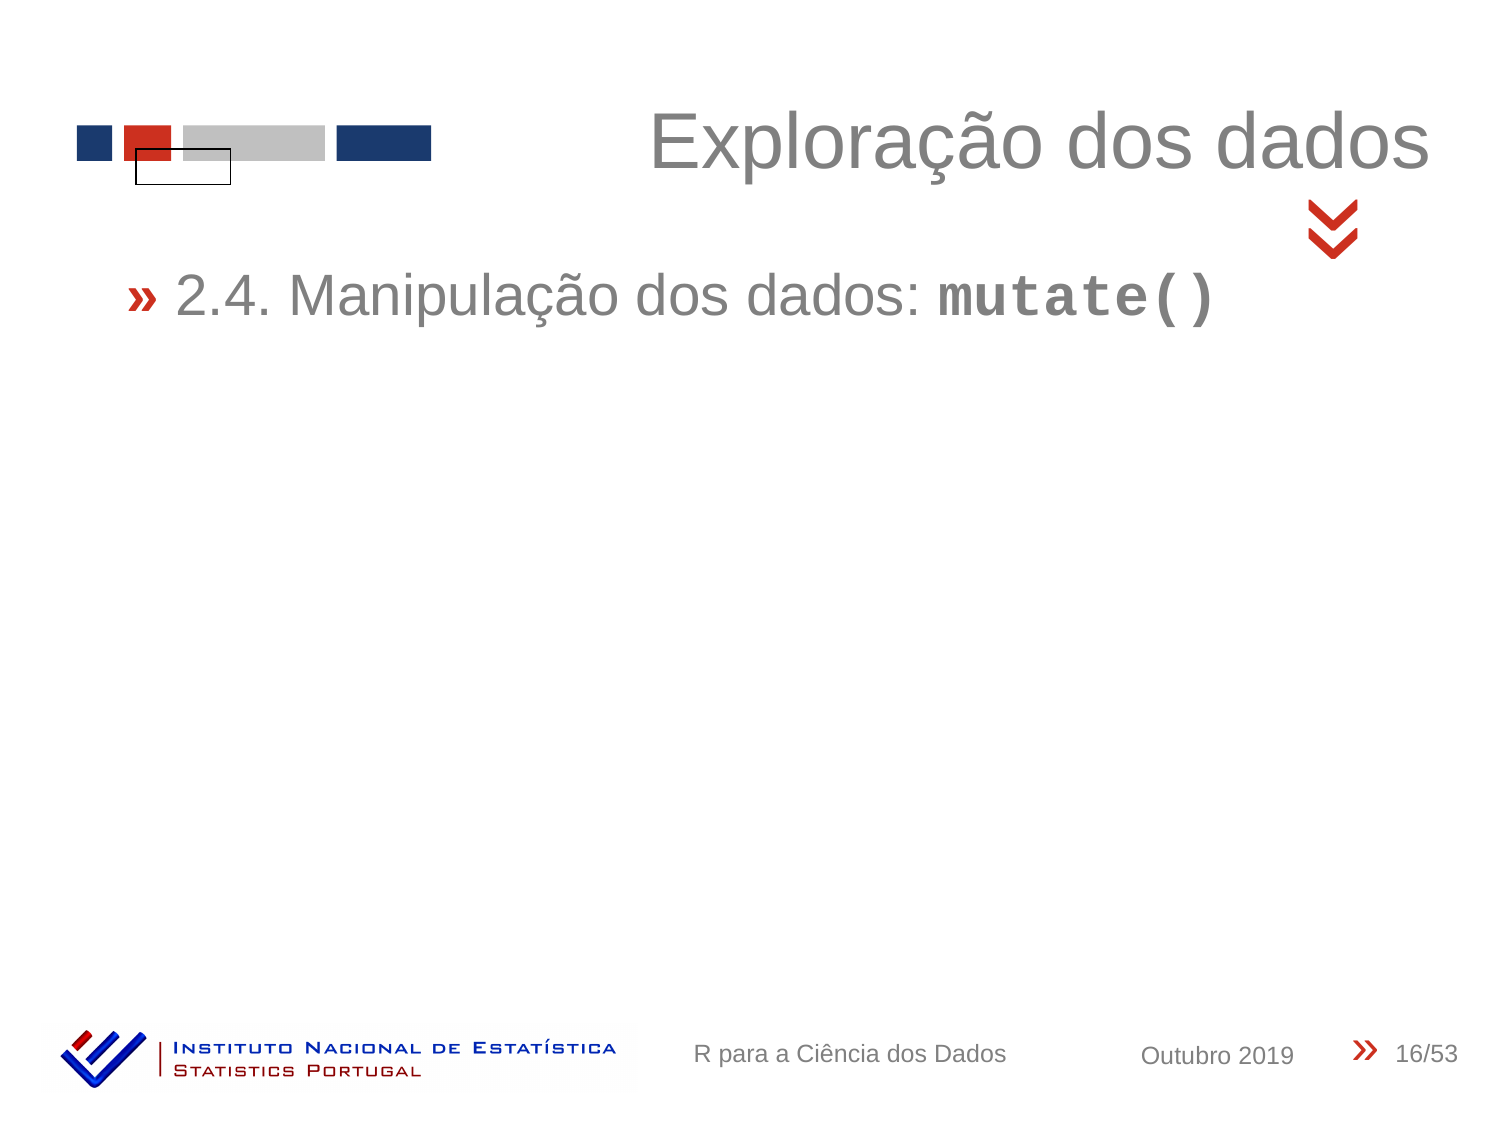

Exploração dos dados
«
» 2.4. Manipulação dos dados: mutate()
16